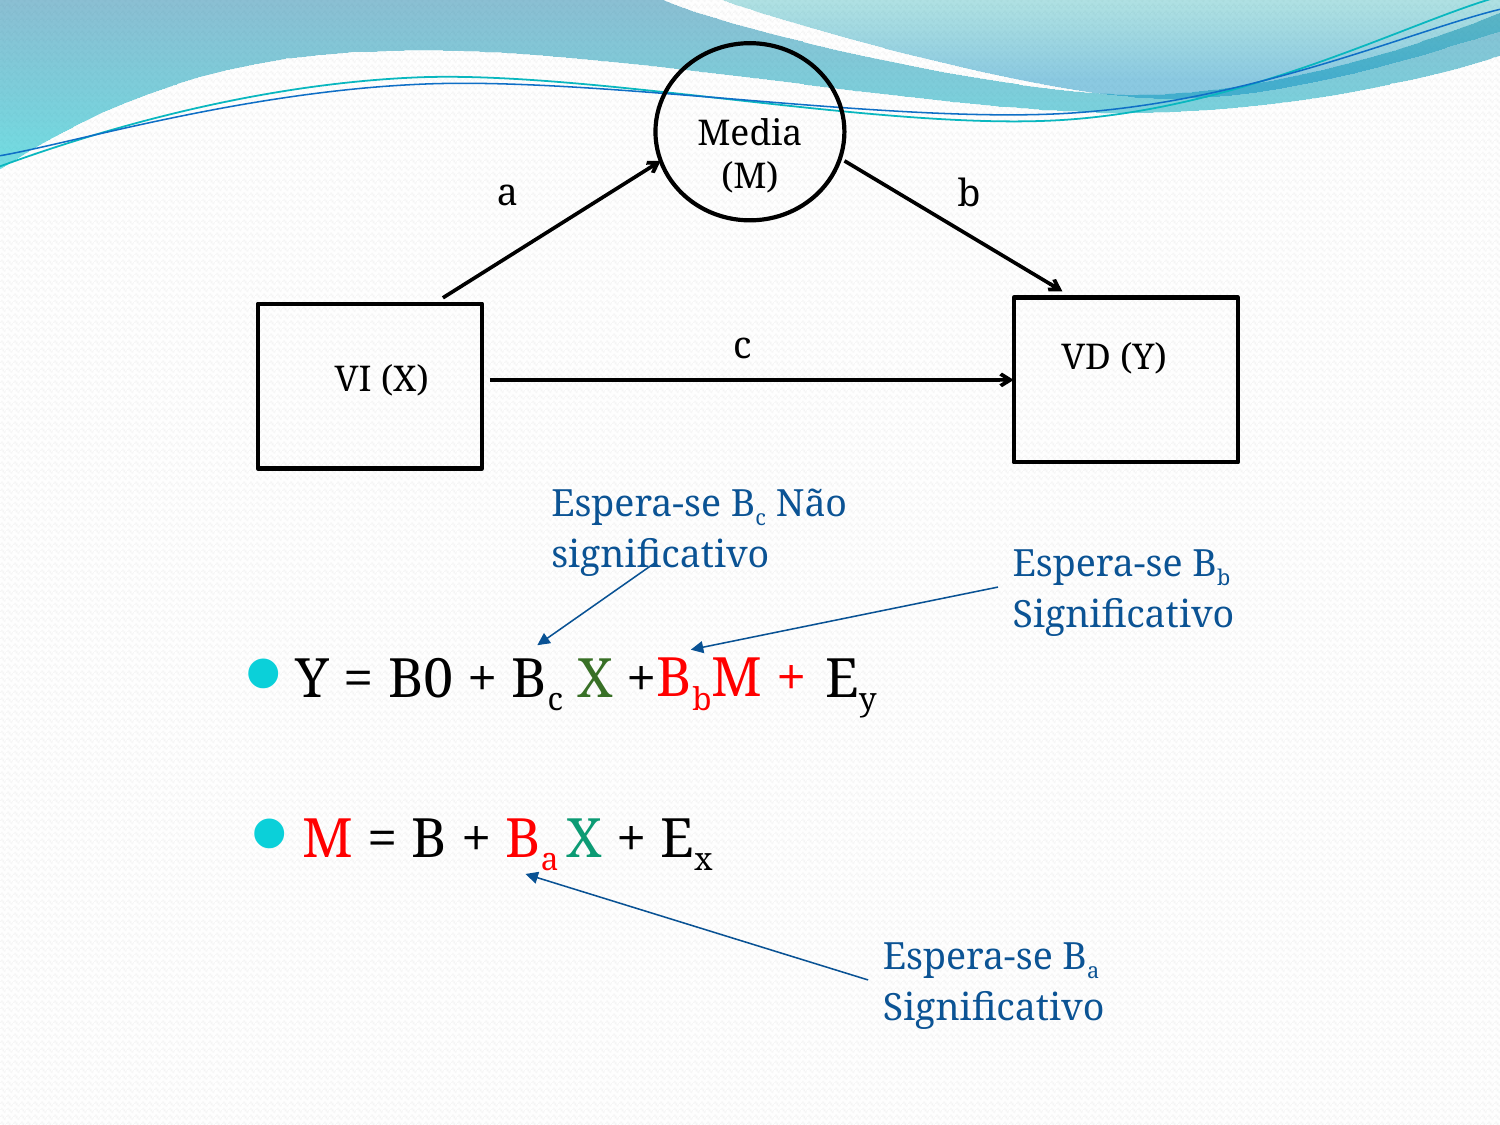

Media (M)
a
b

c
VD (Y)
VI (X)
Espera-se Bc Não significativo
Espera-se Bb Significativo
                             BbM +

M = B + Ba X + Ex

Y = B0 + Bc X +            Ey

Espera-se Ba Significativo